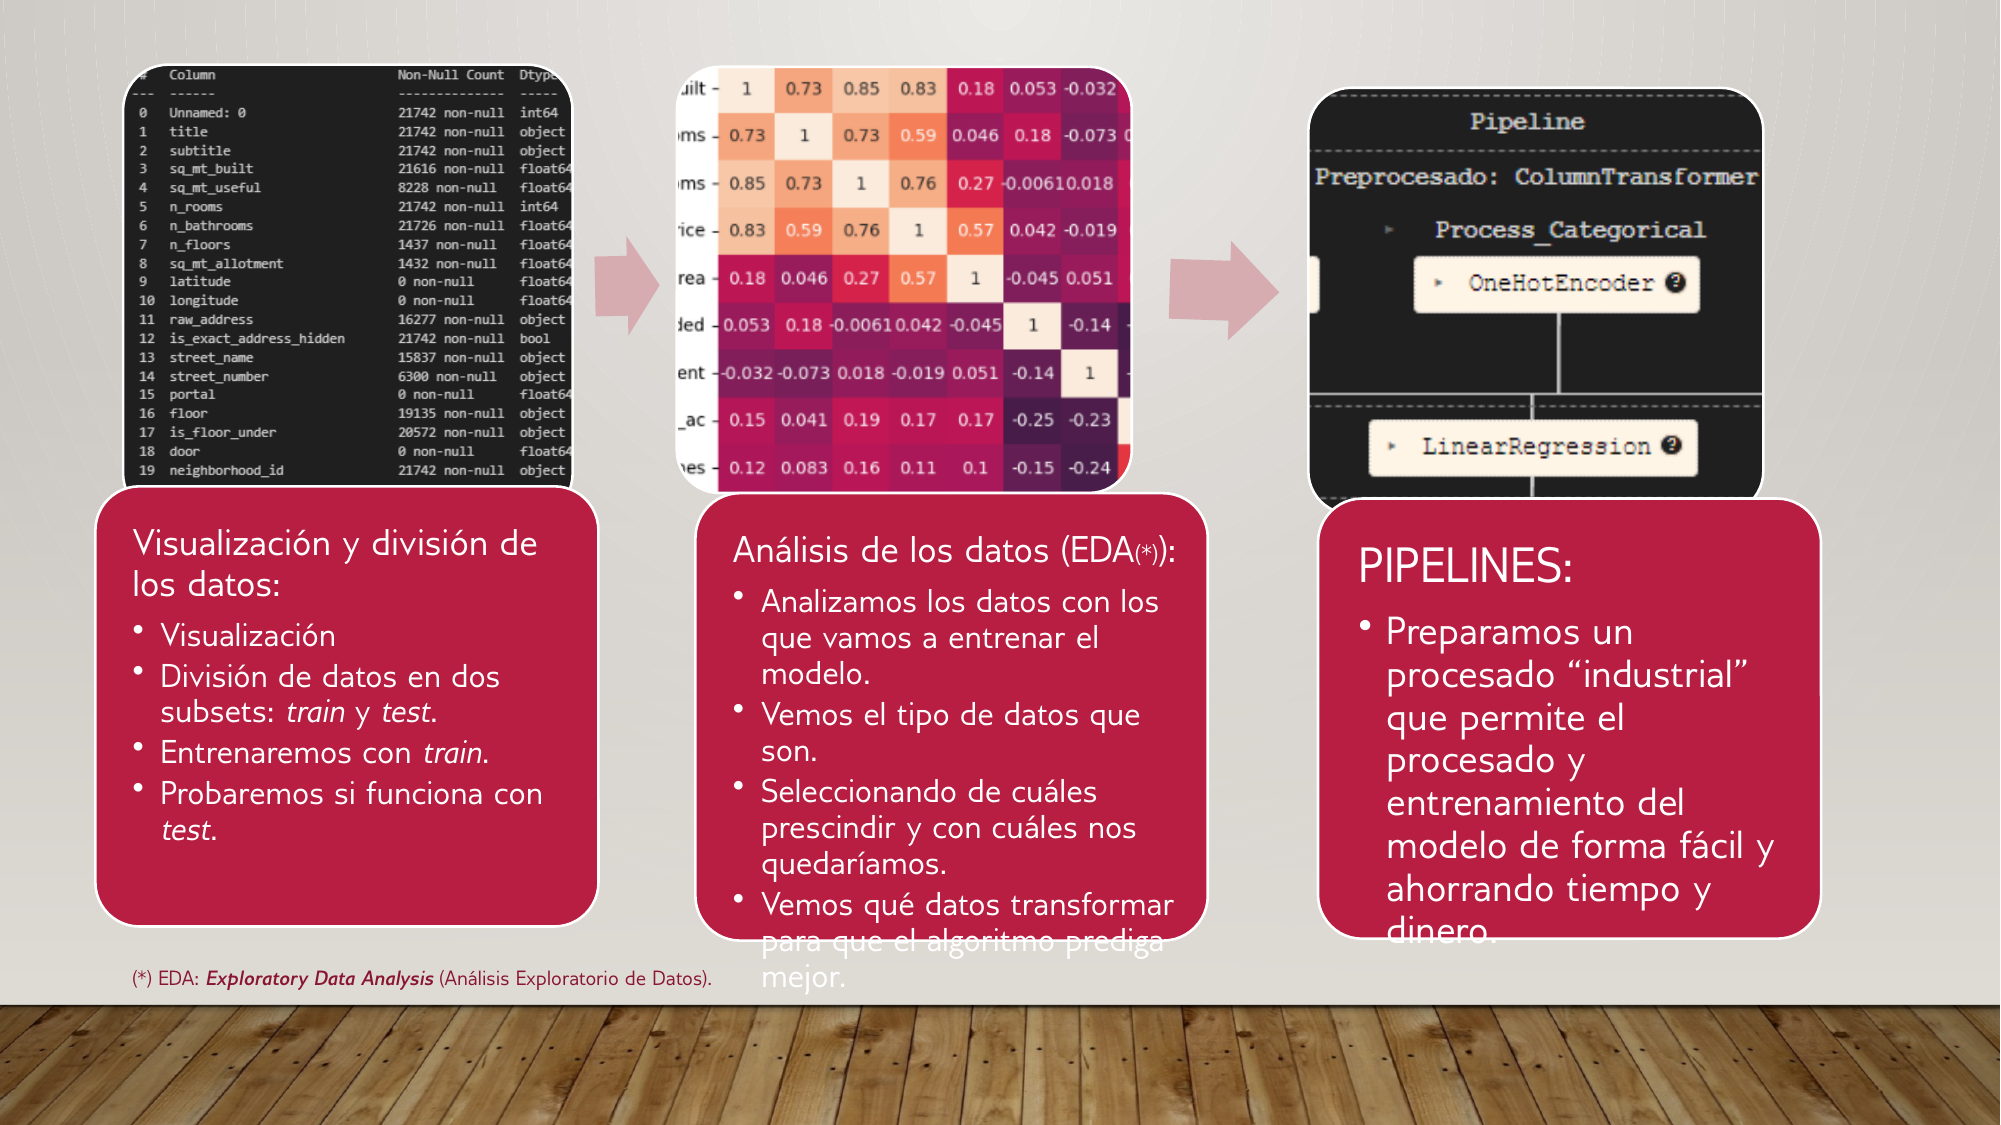

Visualización y división de los datos:
Visualización
División de datos en dos subsets: train y test.
Entrenaremos con train.
Probaremos si funciona con test.

Análisis de los datos (EDA(*)):
Analizamos los datos con los que vamos a entrenar el modelo.
Vemos el tipo de datos que son.
Seleccionando de cuáles prescindir y con cuáles nos quedaríamos.
Vemos qué datos transformar para que el algoritmo prediga mejor.

PIPELINES:
Preparamos un procesado “industrial” que permite el procesado y entrenamiento del modelo de forma fácil y ahorrando tiempo y dinero.
(*) EDA: Exploratory Data Analysis (Análisis Exploratorio de Datos).